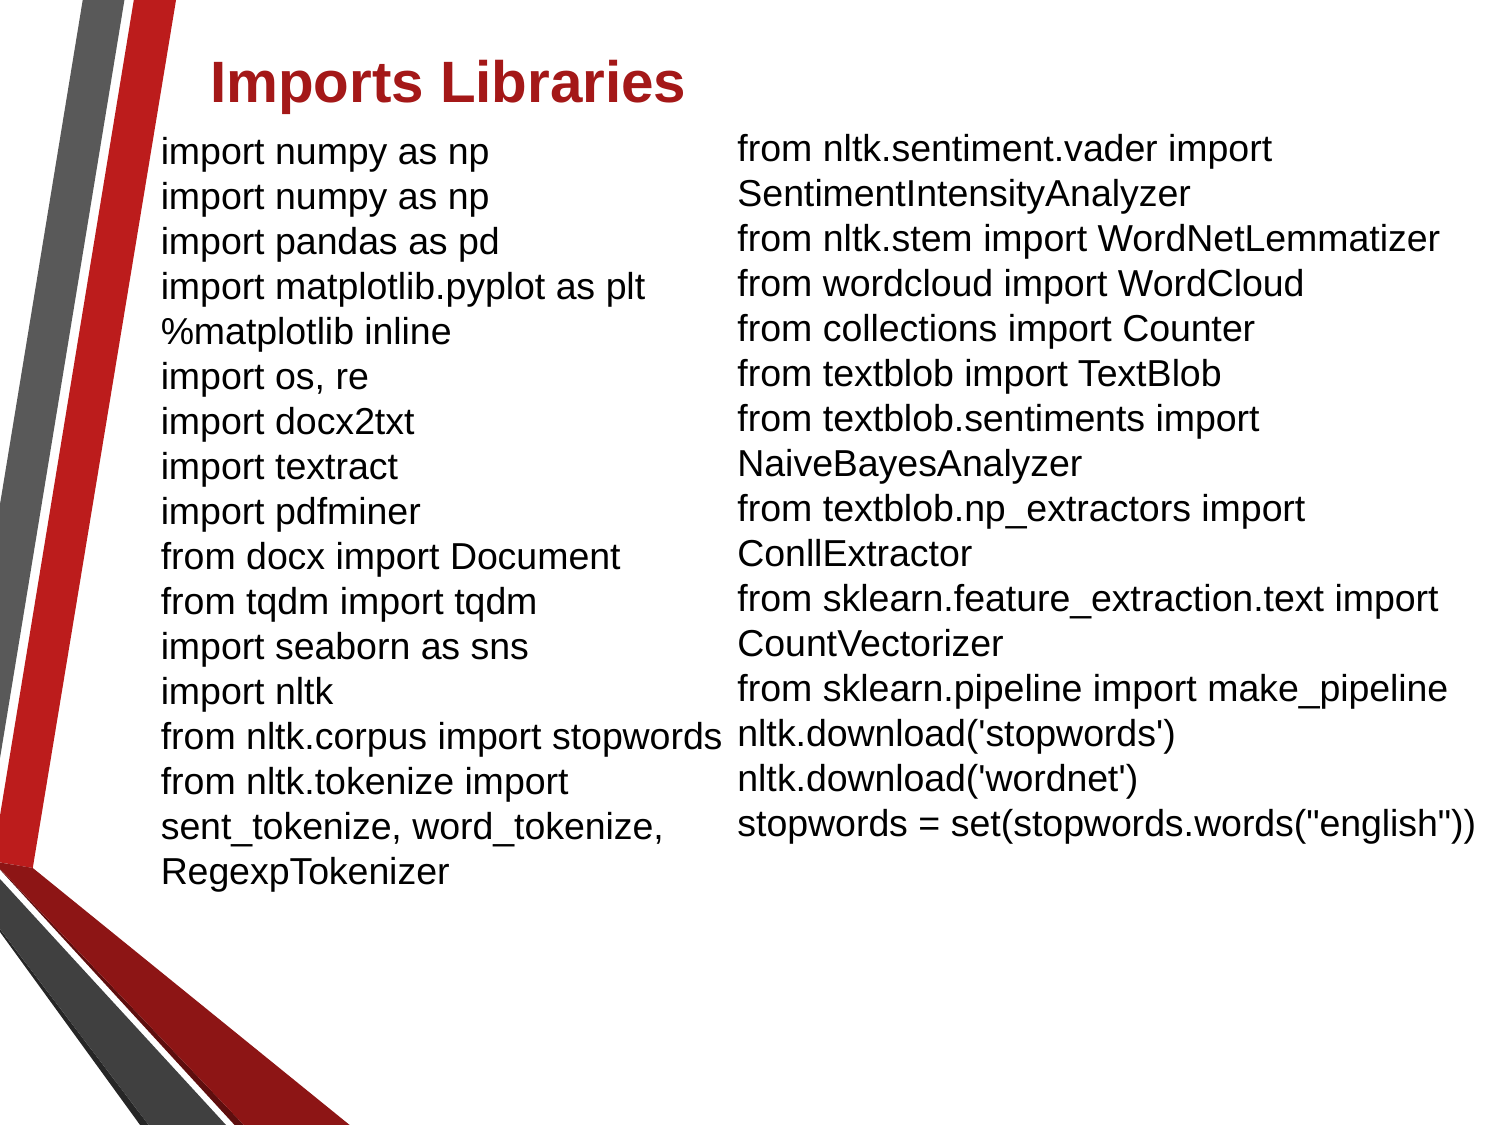

Imports Libraries
from nltk.sentiment.vader import SentimentIntensityAnalyzer
from nltk.stem import WordNetLemmatizer
from wordcloud import WordCloud
from collections import Counter
from textblob import TextBlob
from textblob.sentiments import NaiveBayesAnalyzer
from textblob.np_extractors import ConllExtractor
from sklearn.feature_extraction.text import CountVectorizer
from sklearn.pipeline import make_pipeline
nltk.download('stopwords')
nltk.download('wordnet')
stopwords = set(stopwords.words("english"))

import numpy as np
import numpy as np
import pandas as pd
import matplotlib.pyplot as plt
%matplotlib inline
import os, re
import docx2txt
import textract
import pdfminer
from docx import Document
from tqdm import tqdm
import seaborn as sns
import nltk
from nltk.corpus import stopwords
from nltk.tokenize import sent_tokenize, word_tokenize, RegexpTokenizer